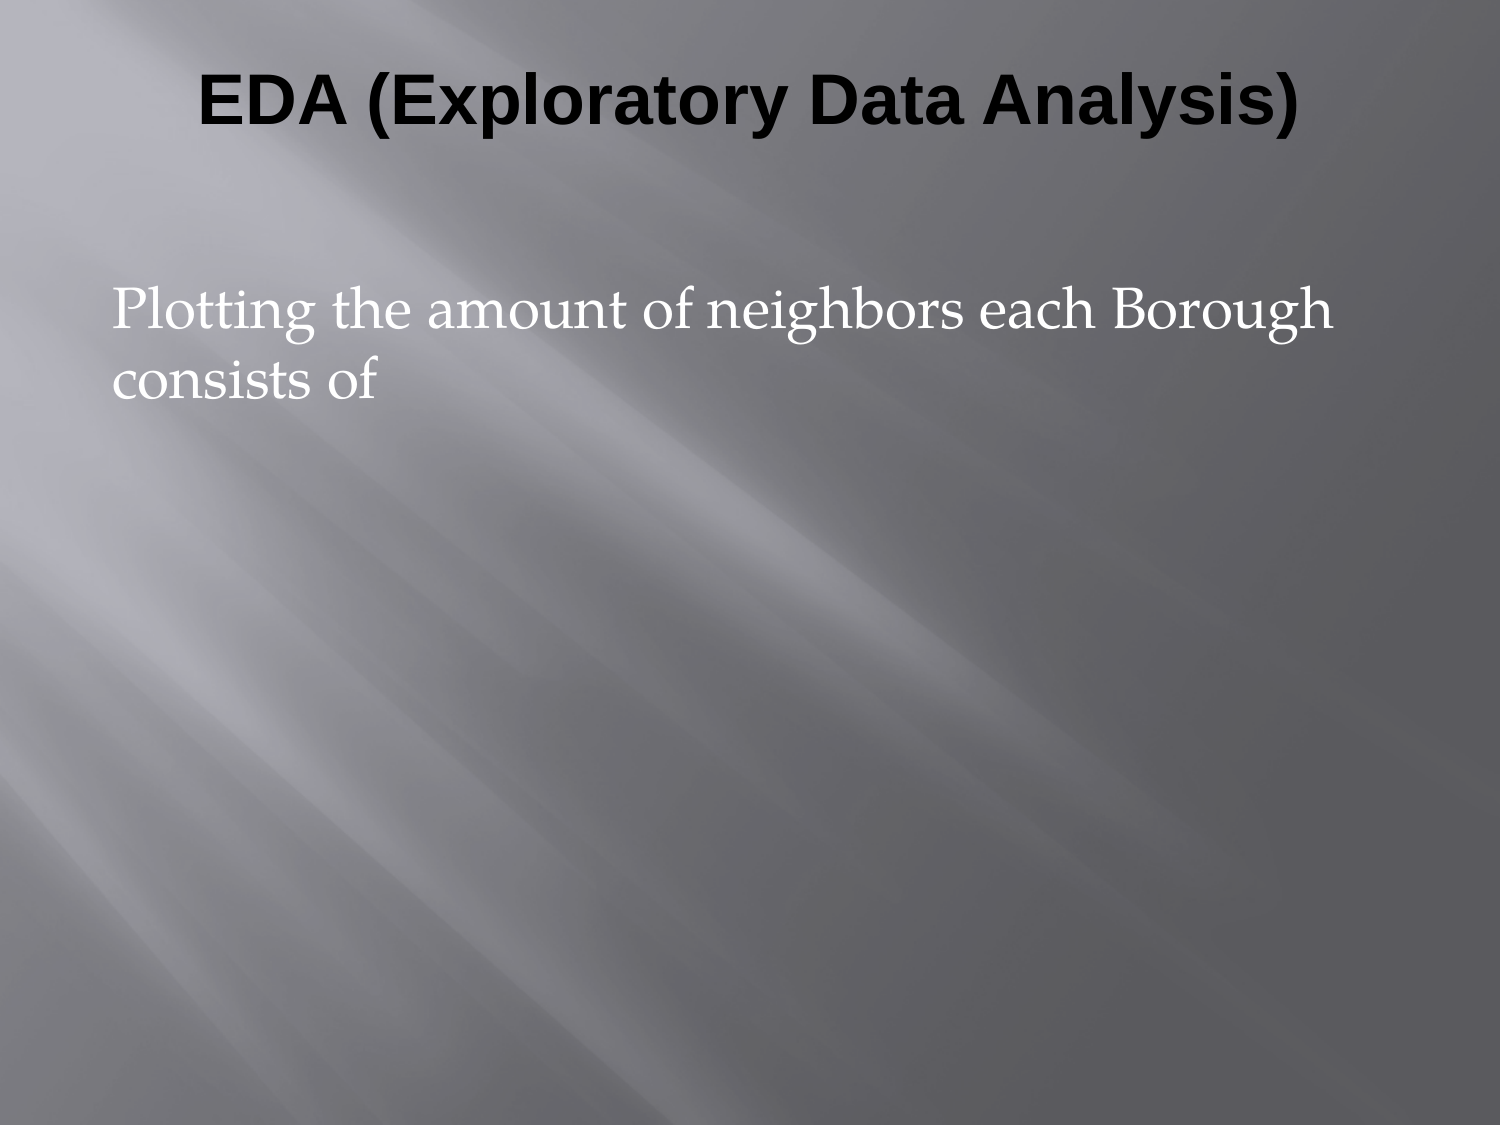

# EDA (Exploratory Data Analysis)
Plotting the amount of neighbors each Borough consists of